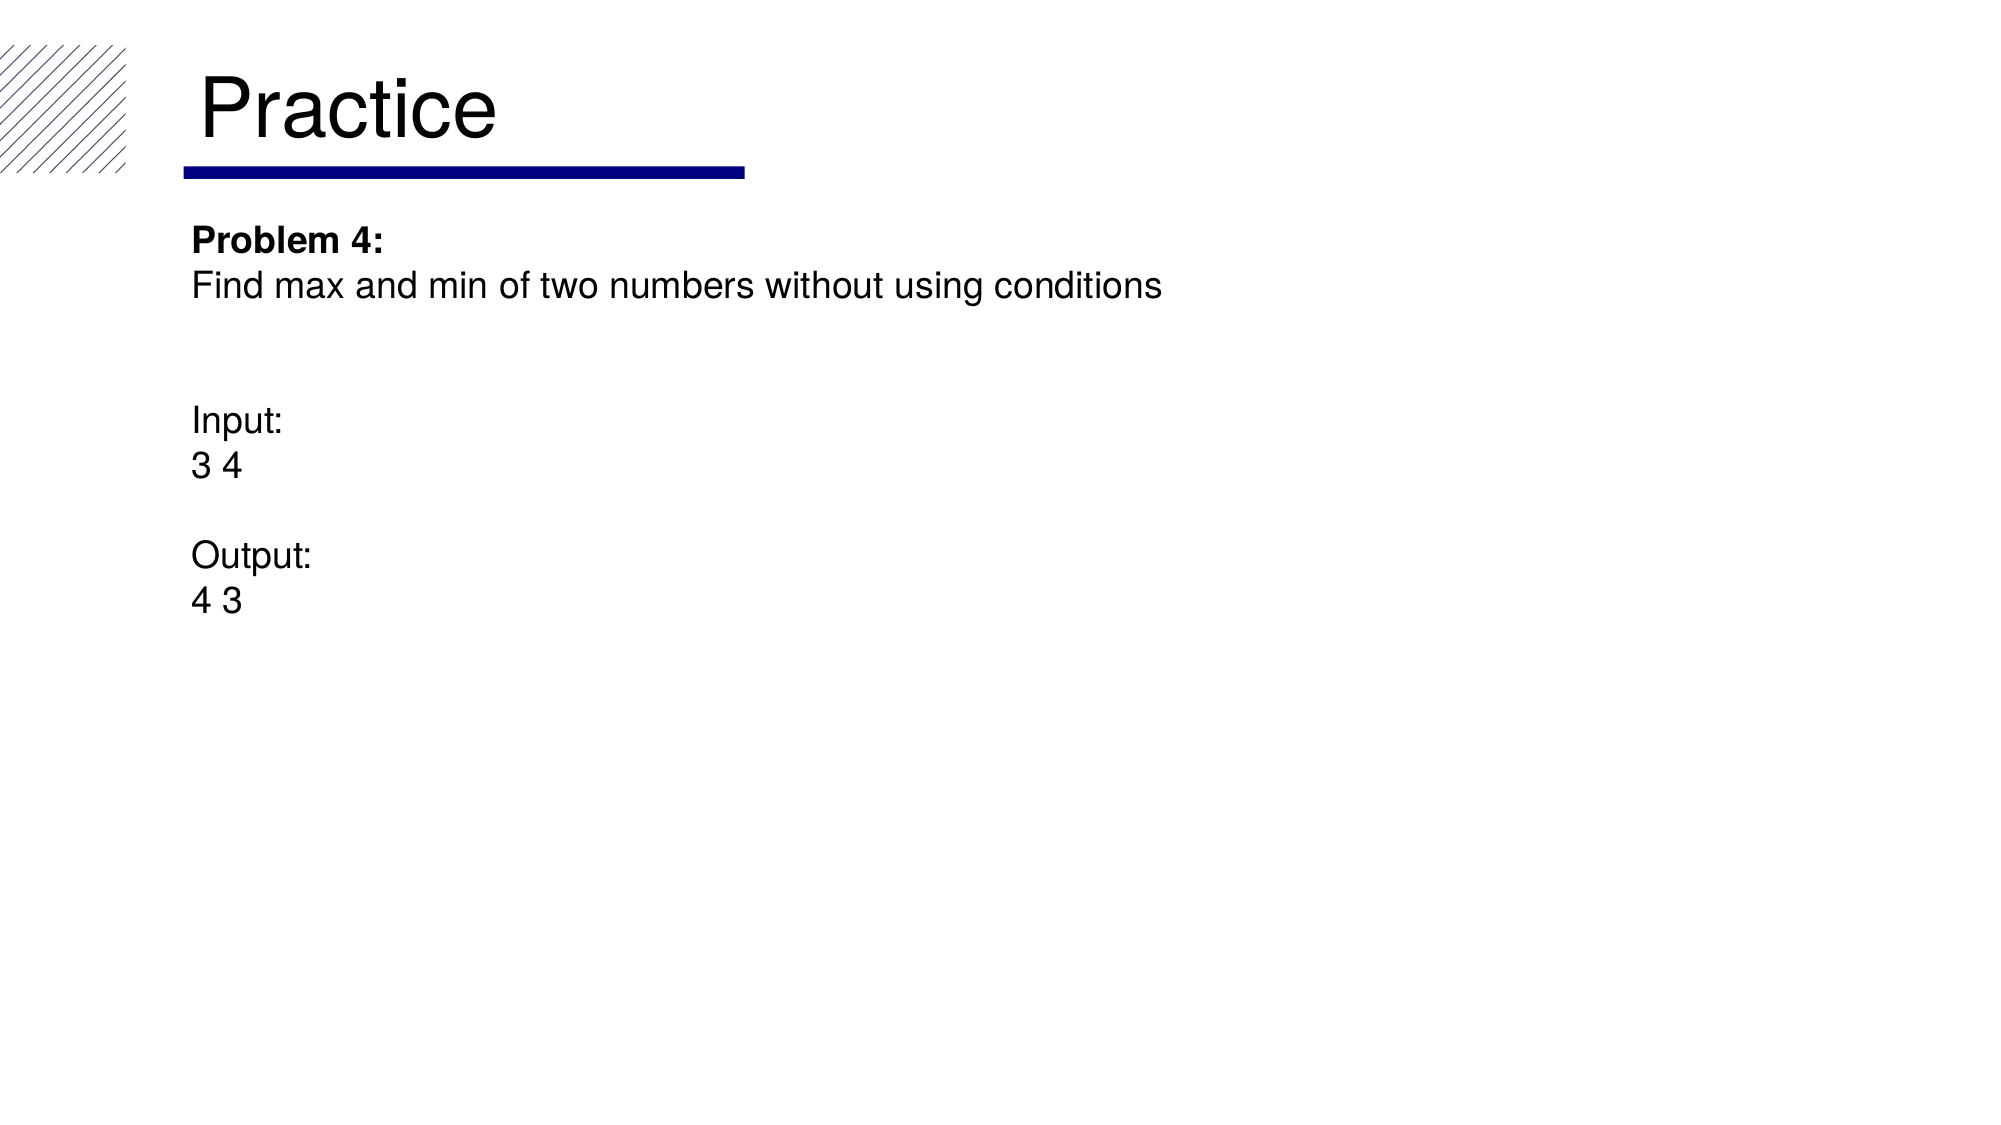

Practice
Problem 4:
Find max and min of two numbers without using conditions

Input:
3 4

Output:
4 3